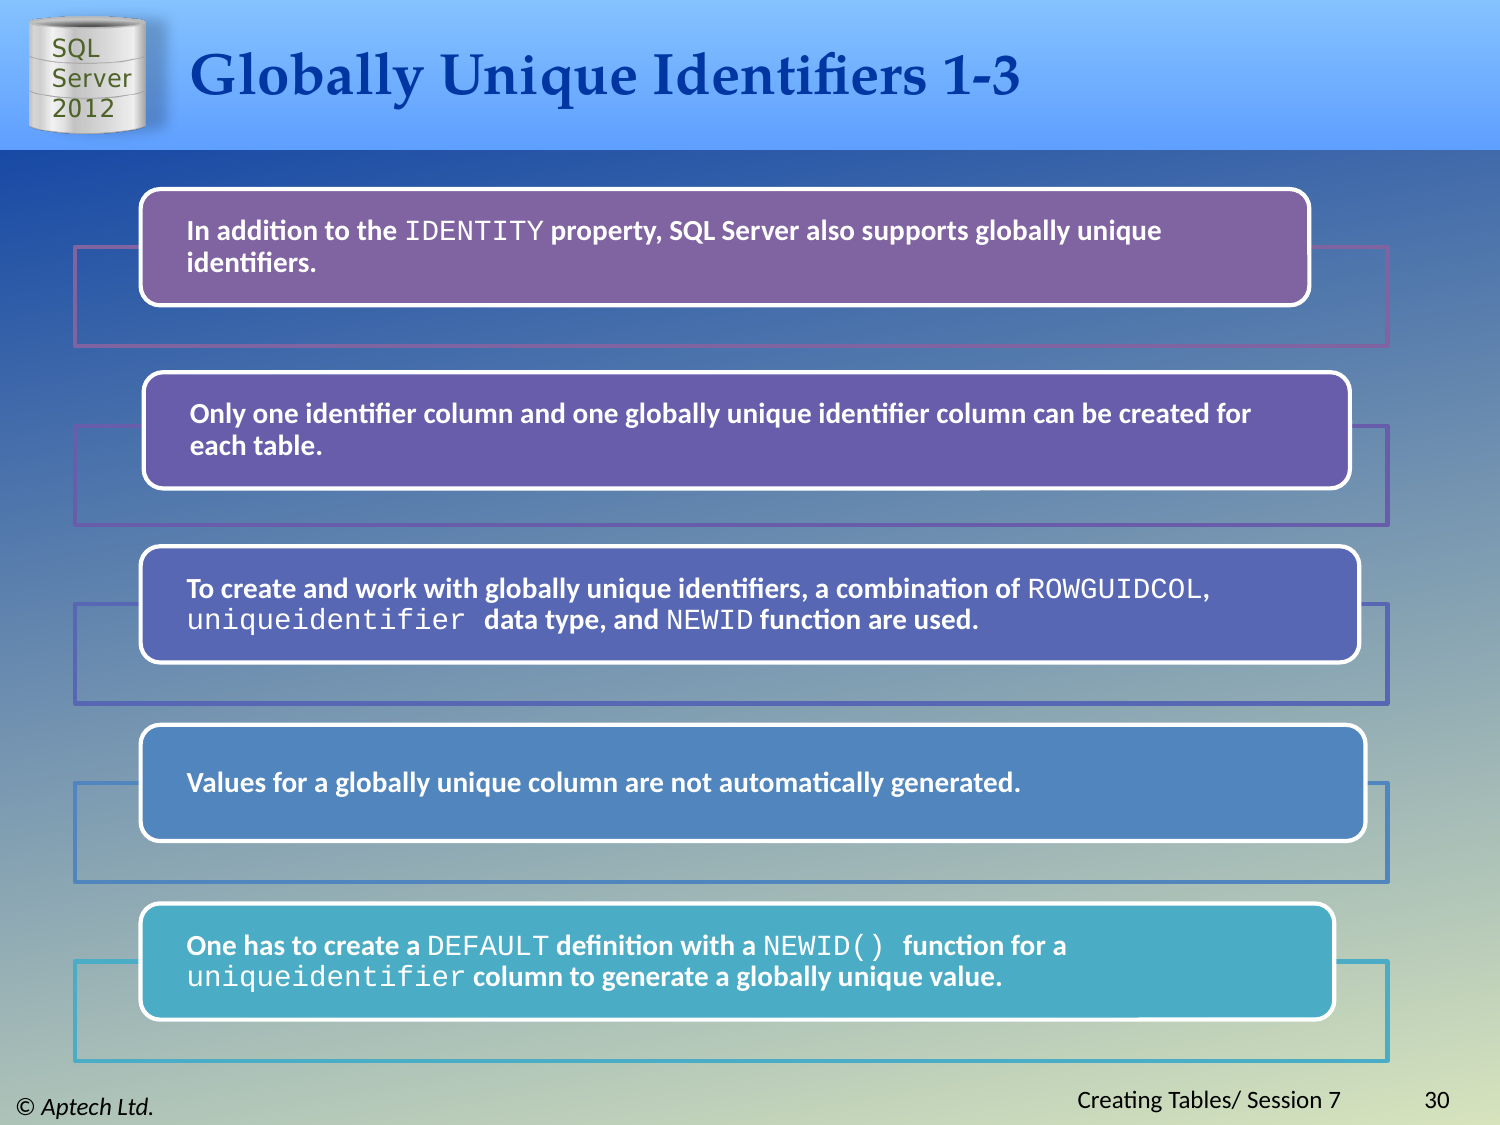

# Globally Unique Identifiers 1-3
In addition to the IDENTITY property, SQL Server also supports globally unique identifiers.
Only one identifier column and one globally unique identifier column can be created for each table.
To create and work with globally unique identifiers, a combination of ROWGUIDCOL, uniqueidentifier data type, and NEWID function are used.
Values for a globally unique column are not automatically generated.
One has to create a DEFAULT definition with a NEWID() function for a uniqueidentifier column to generate a globally unique value.
Creating Tables/ Session 7
30